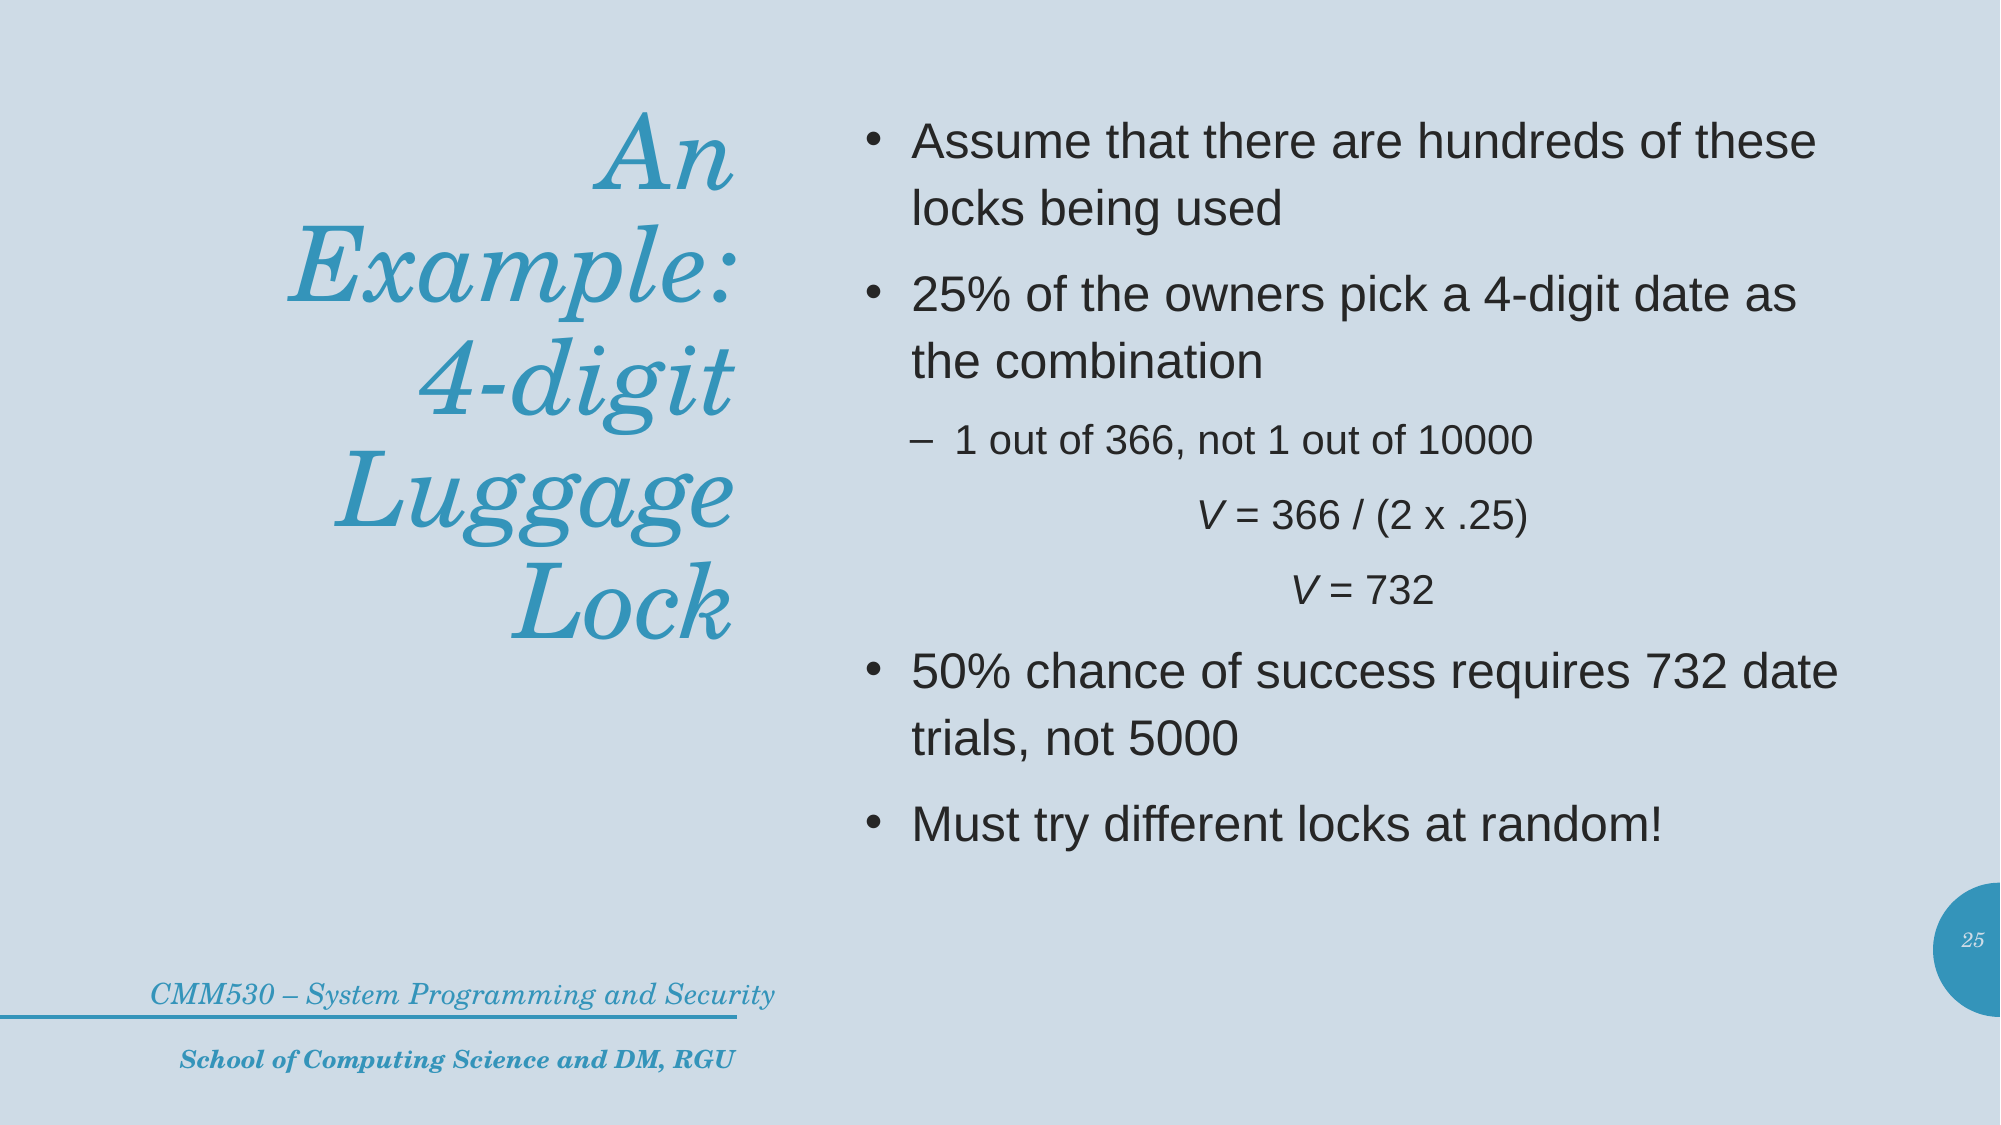

# An Example: 4-digit Luggage Lock
Assume that there are hundreds of these locks being used
25% of the owners pick a 4-digit date as the combination
1 out of 366, not 1 out of 10000
V = 366 / (2 x .25)
V = 732
50% chance of success requires 732 date trials, not 5000
Must try different locks at random!

25